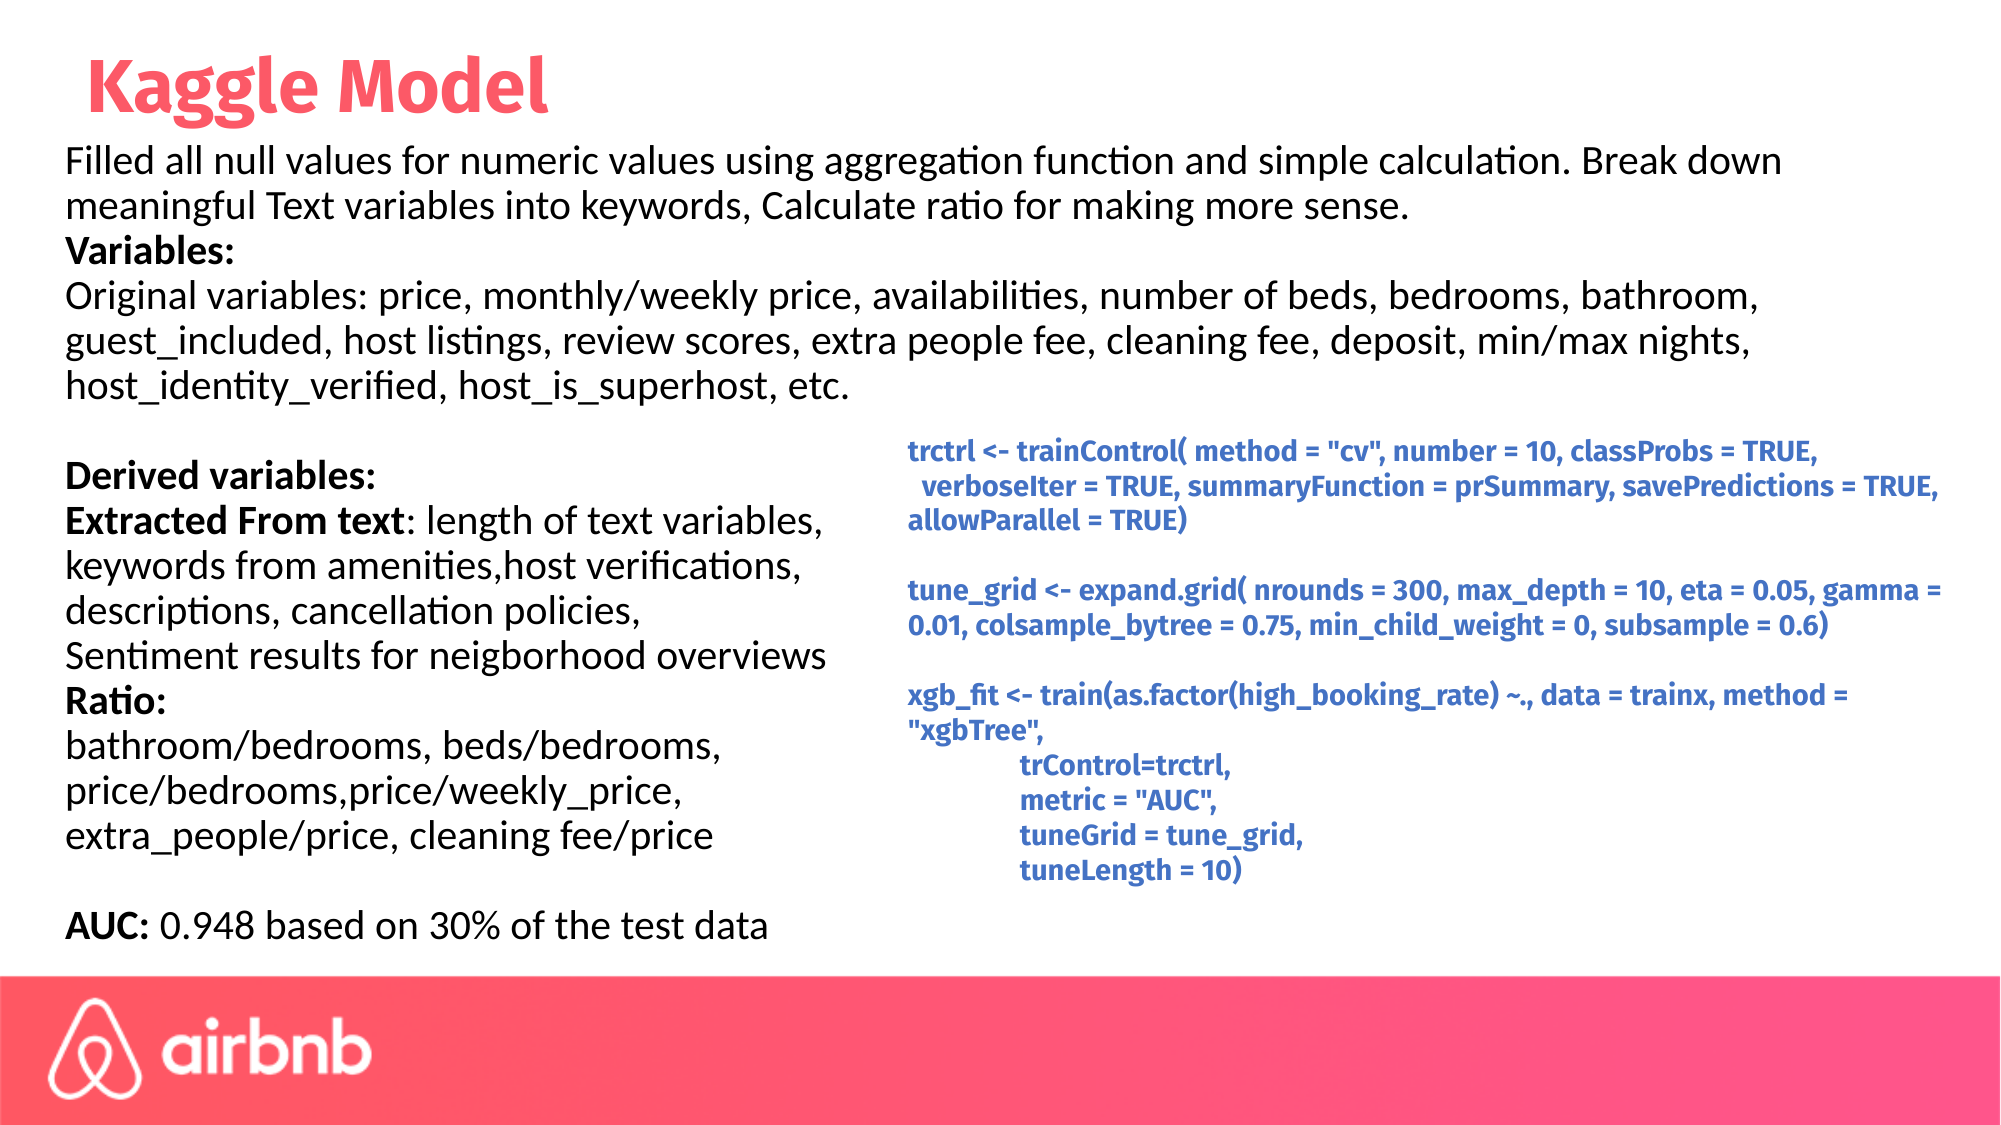

# Kaggle Model

Filled all null values for numeric values using aggregation function and simple calculation. Break down meaningful Text variables into keywords, Calculate ratio for making more sense.
Variables:
Original variables: price, monthly/weekly price, availabilities, number of beds, bedrooms, bathroom, guest_included, host listings, review scores, extra people fee, cleaning fee, deposit, min/max nights, host_identity_verified, host_is_superhost, etc.

Derived variables:
Extracted From text: length of text variables,
keywords from amenities,host verifications,
descriptions, cancellation policies,
Sentiment results for neigborhood overviews
Ratio:
bathroom/bedrooms, beds/bedrooms,
price/bedrooms,price/weekly_price,
extra_people/price, cleaning fee/price

AUC: 0.948 based on 30% of the test data

trctrl <- trainControl( method = "cv", number = 10, classProbs = TRUE,
  verboseIter = TRUE, summaryFunction = prSummary, savePredictions = TRUE, allowParallel = TRUE)

tune_grid <- expand.grid( nrounds = 300, max_depth = 10, eta = 0.05, gamma = 0.01, colsample_bytree = 0.75, min_child_weight = 0, subsample = 0.6)

xgb_fit <- train(as.factor(high_booking_rate) ~., data = trainx, method = "xgbTree",
                trControl=trctrl,
                metric = "AUC",
                tuneGrid = tune_grid,
                tuneLength = 10)